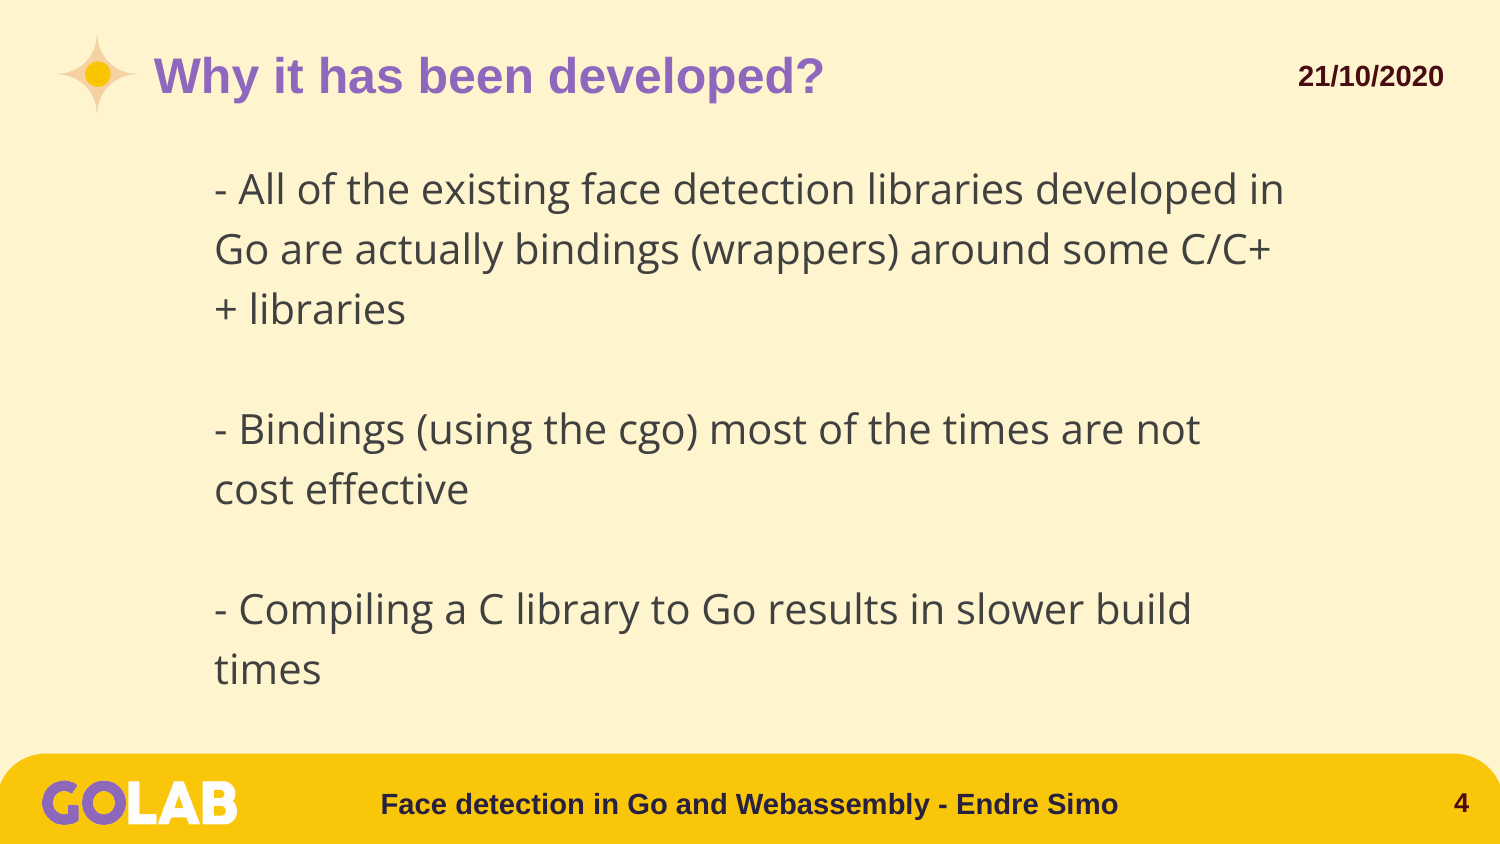

# Why it has been developed?
- All of the existing face detection libraries developed in Go are actually bindings (wrappers) around some C/C++ libraries

- Bindings (using the cgo) most of the times are not cost effective

- Compiling a C library to Go results in slower build times